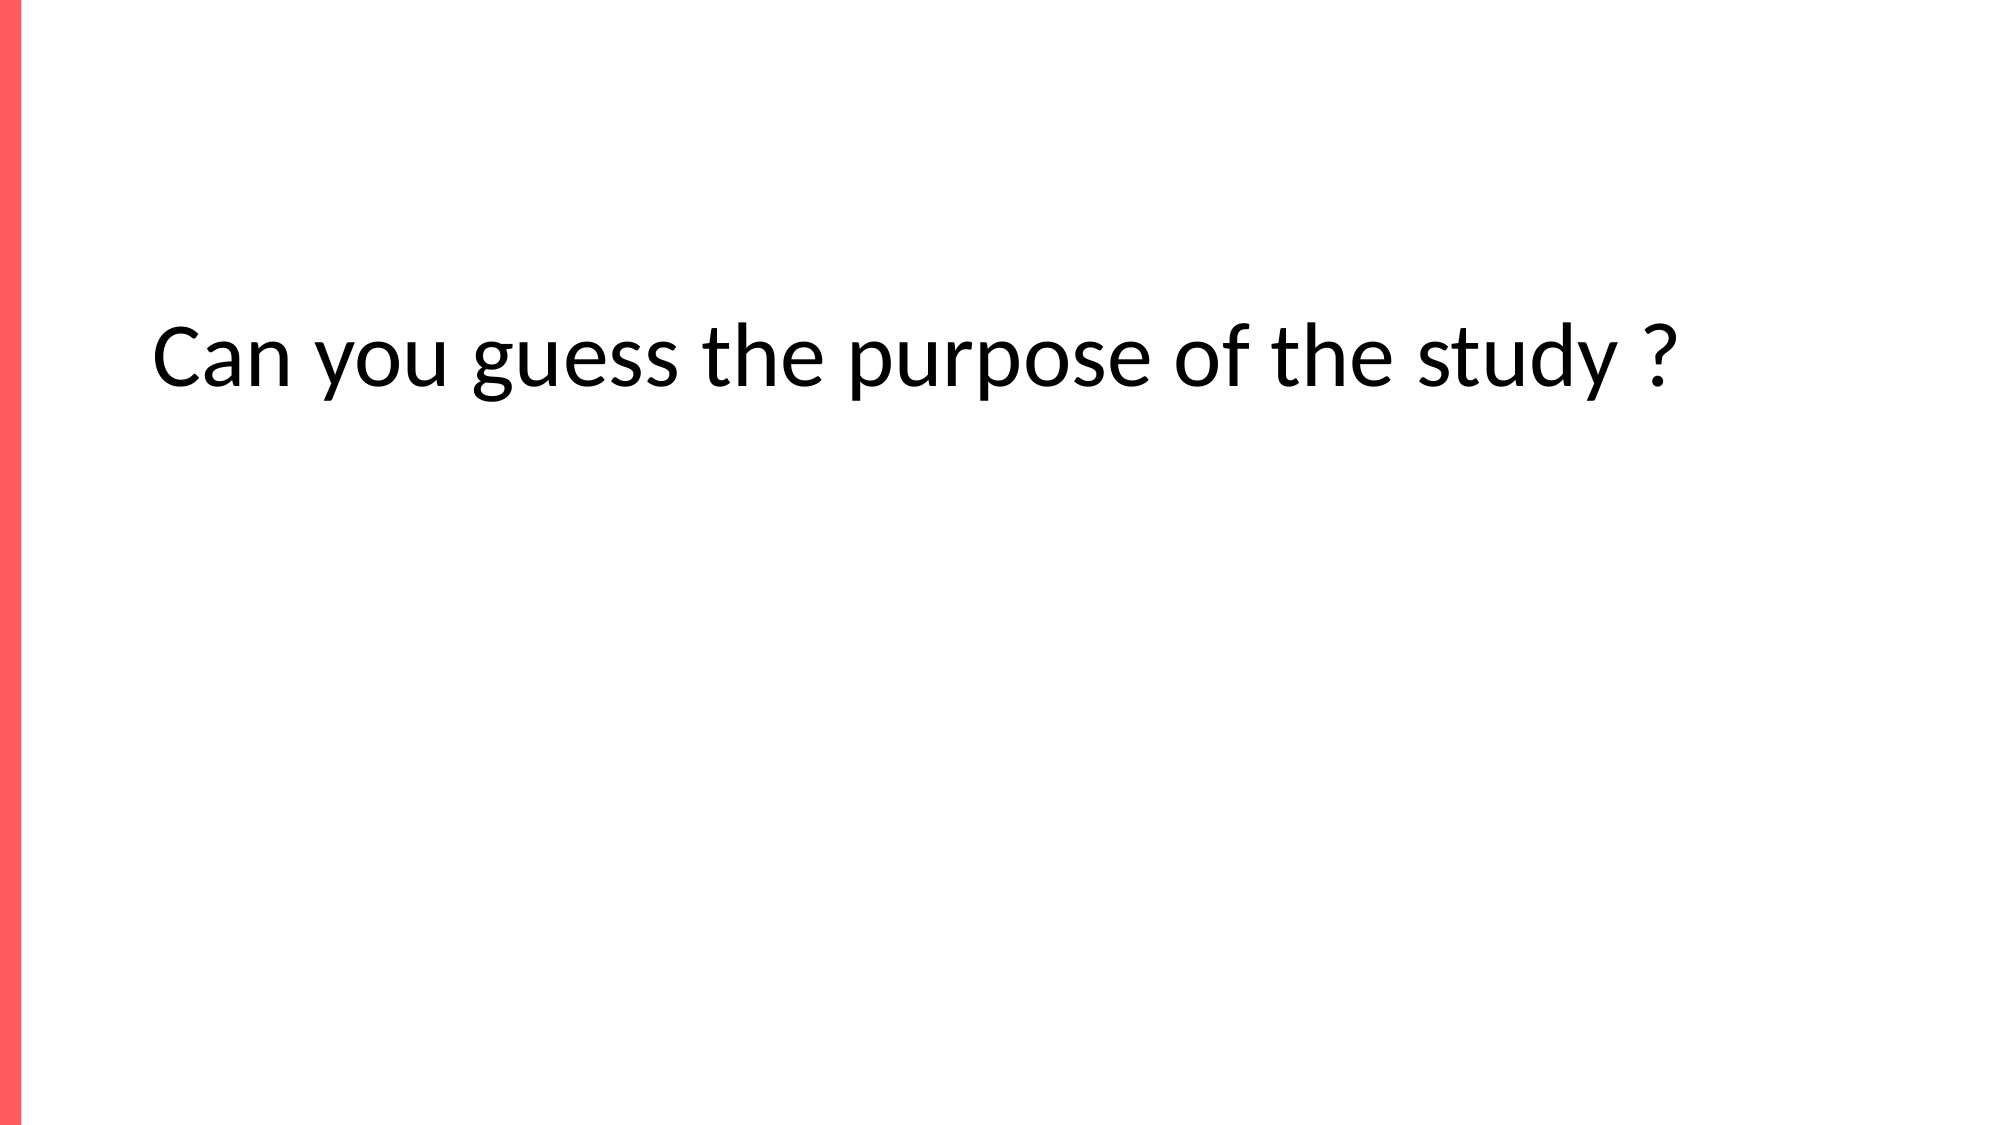

Can you guess the purpose of the study ?